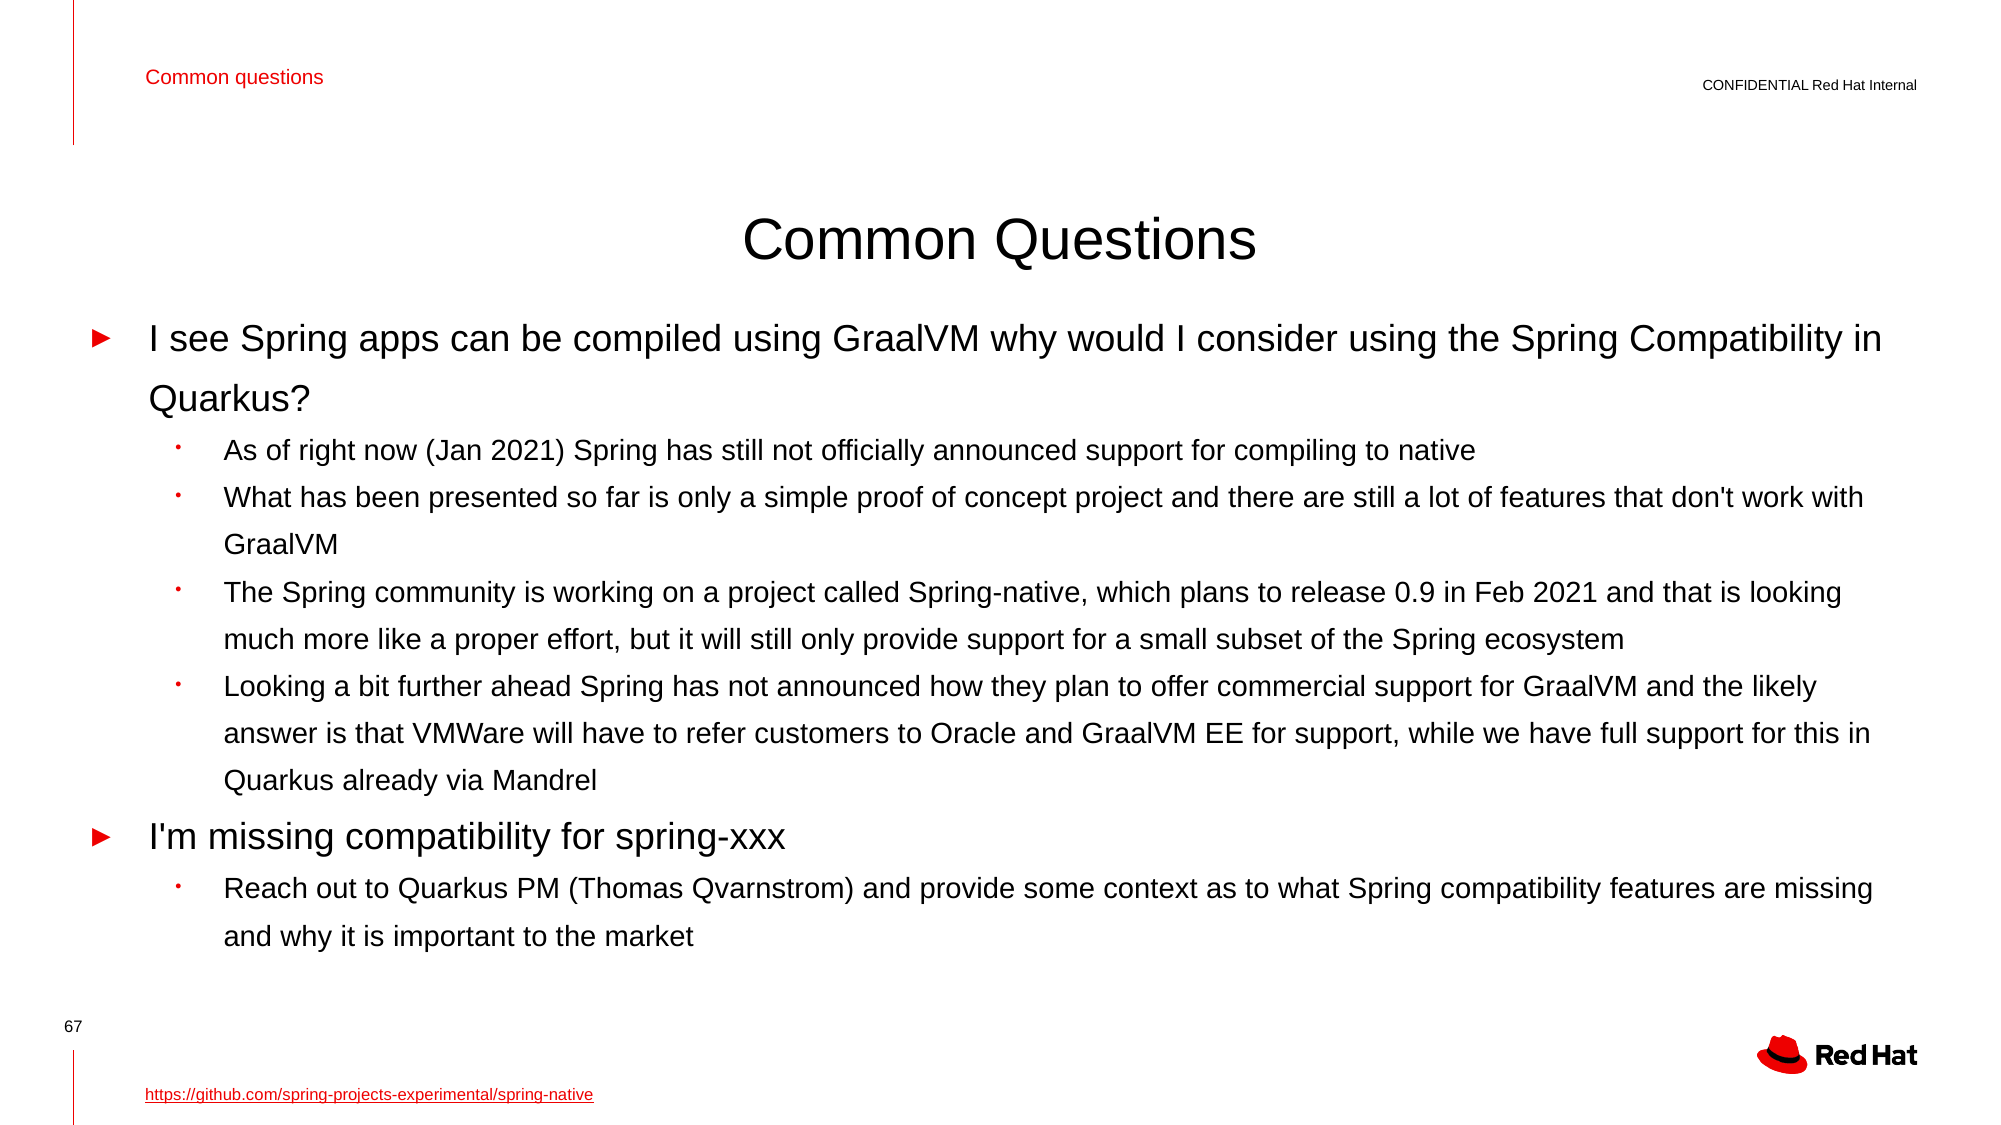

Common questions
# Common Questions
I see Spring apps can be compiled using GraalVM why would I consider using the Spring Compatibility in Quarkus?
As of right now (Jan 2021) Spring has still not officially announced support for compiling to native
What has been presented so far is only a simple proof of concept project and there are still a lot of features that don't work with GraalVM
The Spring community is working on a project called Spring-native, which plans to release 0.9 in Feb 2021 and that is looking much more like a proper effort, but it will still only provide support for a small subset of the Spring ecosystem
Looking a bit further ahead Spring has not announced how they plan to offer commercial support for GraalVM and the likely answer is that VMWare will have to refer customers to Oracle and GraalVM EE for support, while we have full support for this in Quarkus already via Mandrel
I'm missing compatibility for spring-xxx
Reach out to Quarkus PM (Thomas Qvarnstrom) and provide some context as to what Spring compatibility features are missing and why it is important to the market
https://github.com/spring-projects-experimental/spring-native
67